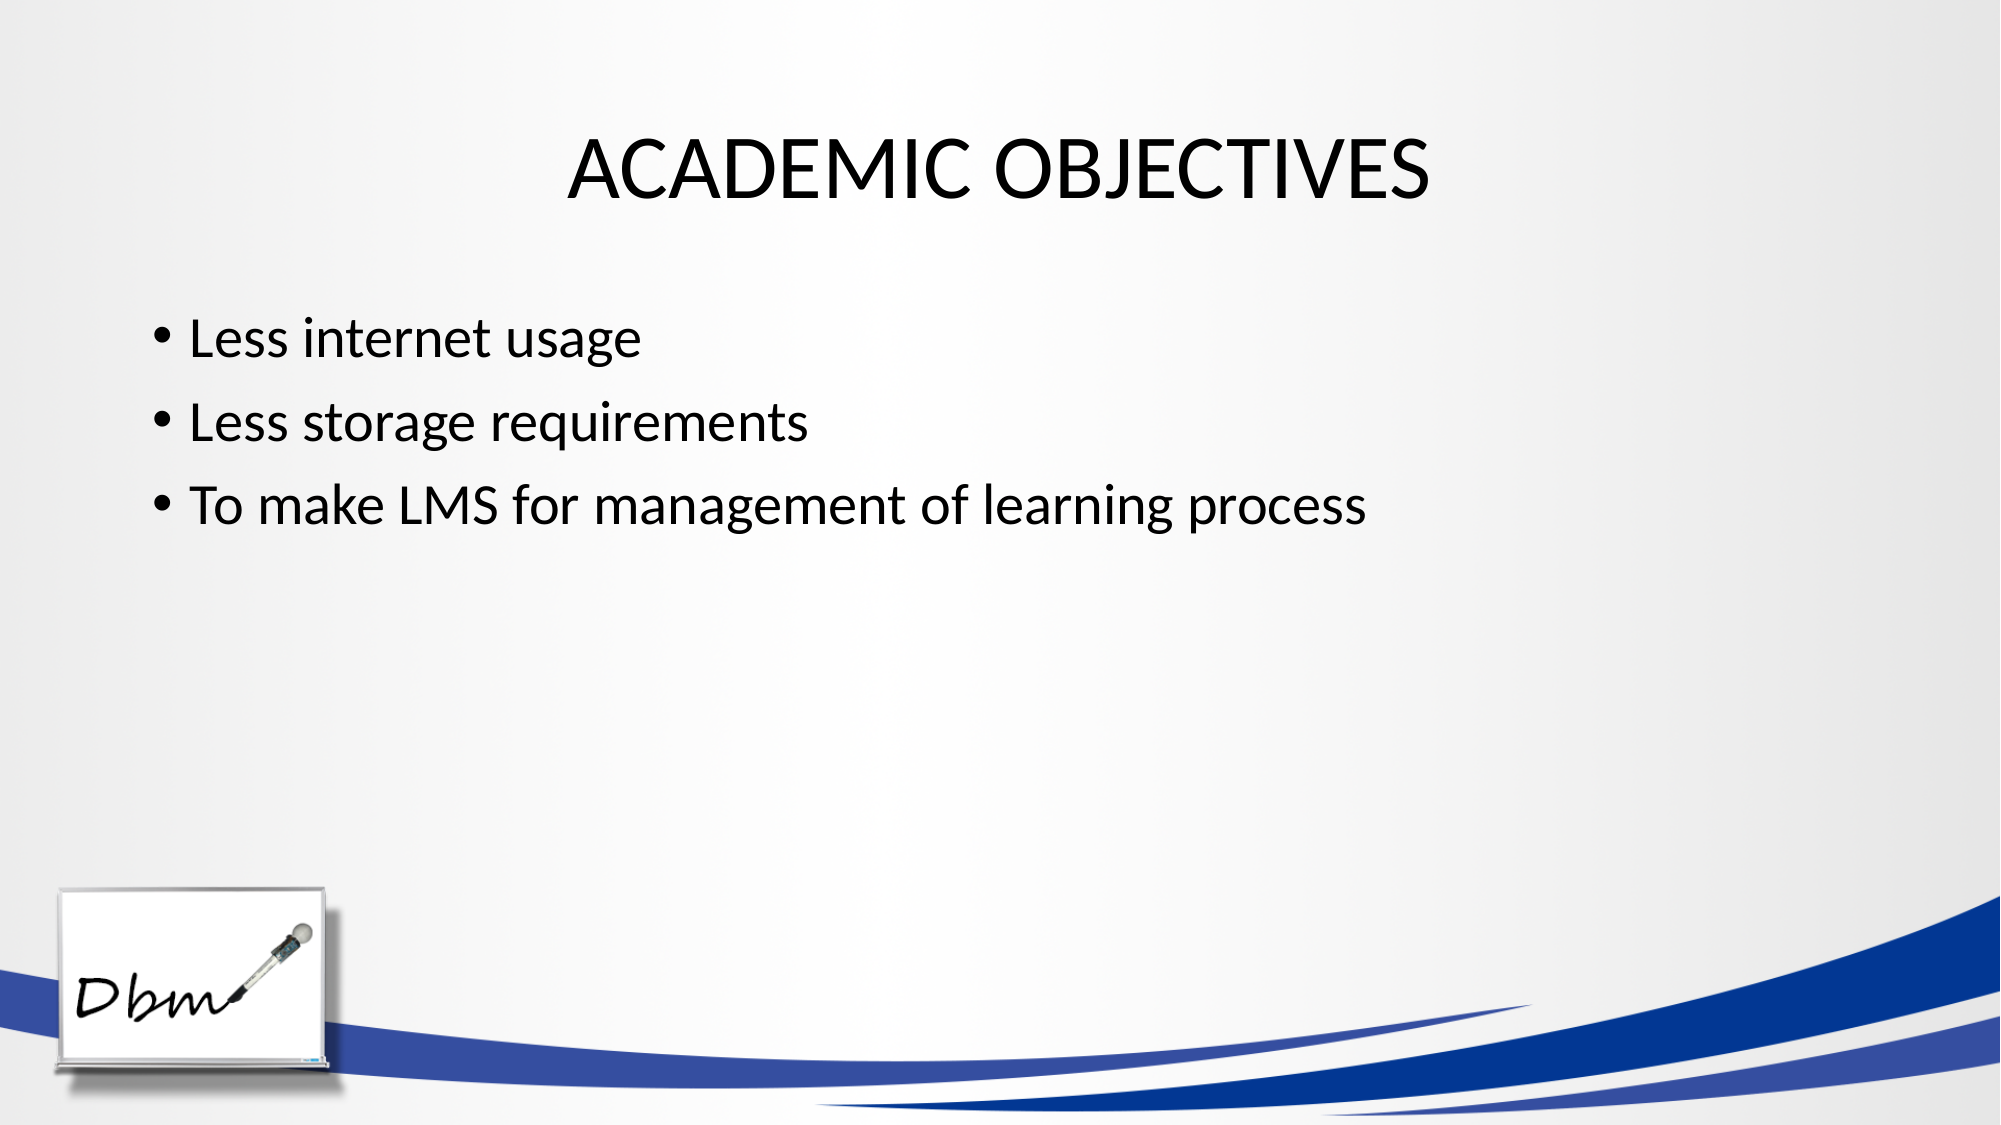

# ACADEMIC OBJECTIVES
Less internet usage
Less storage requirements
To make LMS for management of learning process